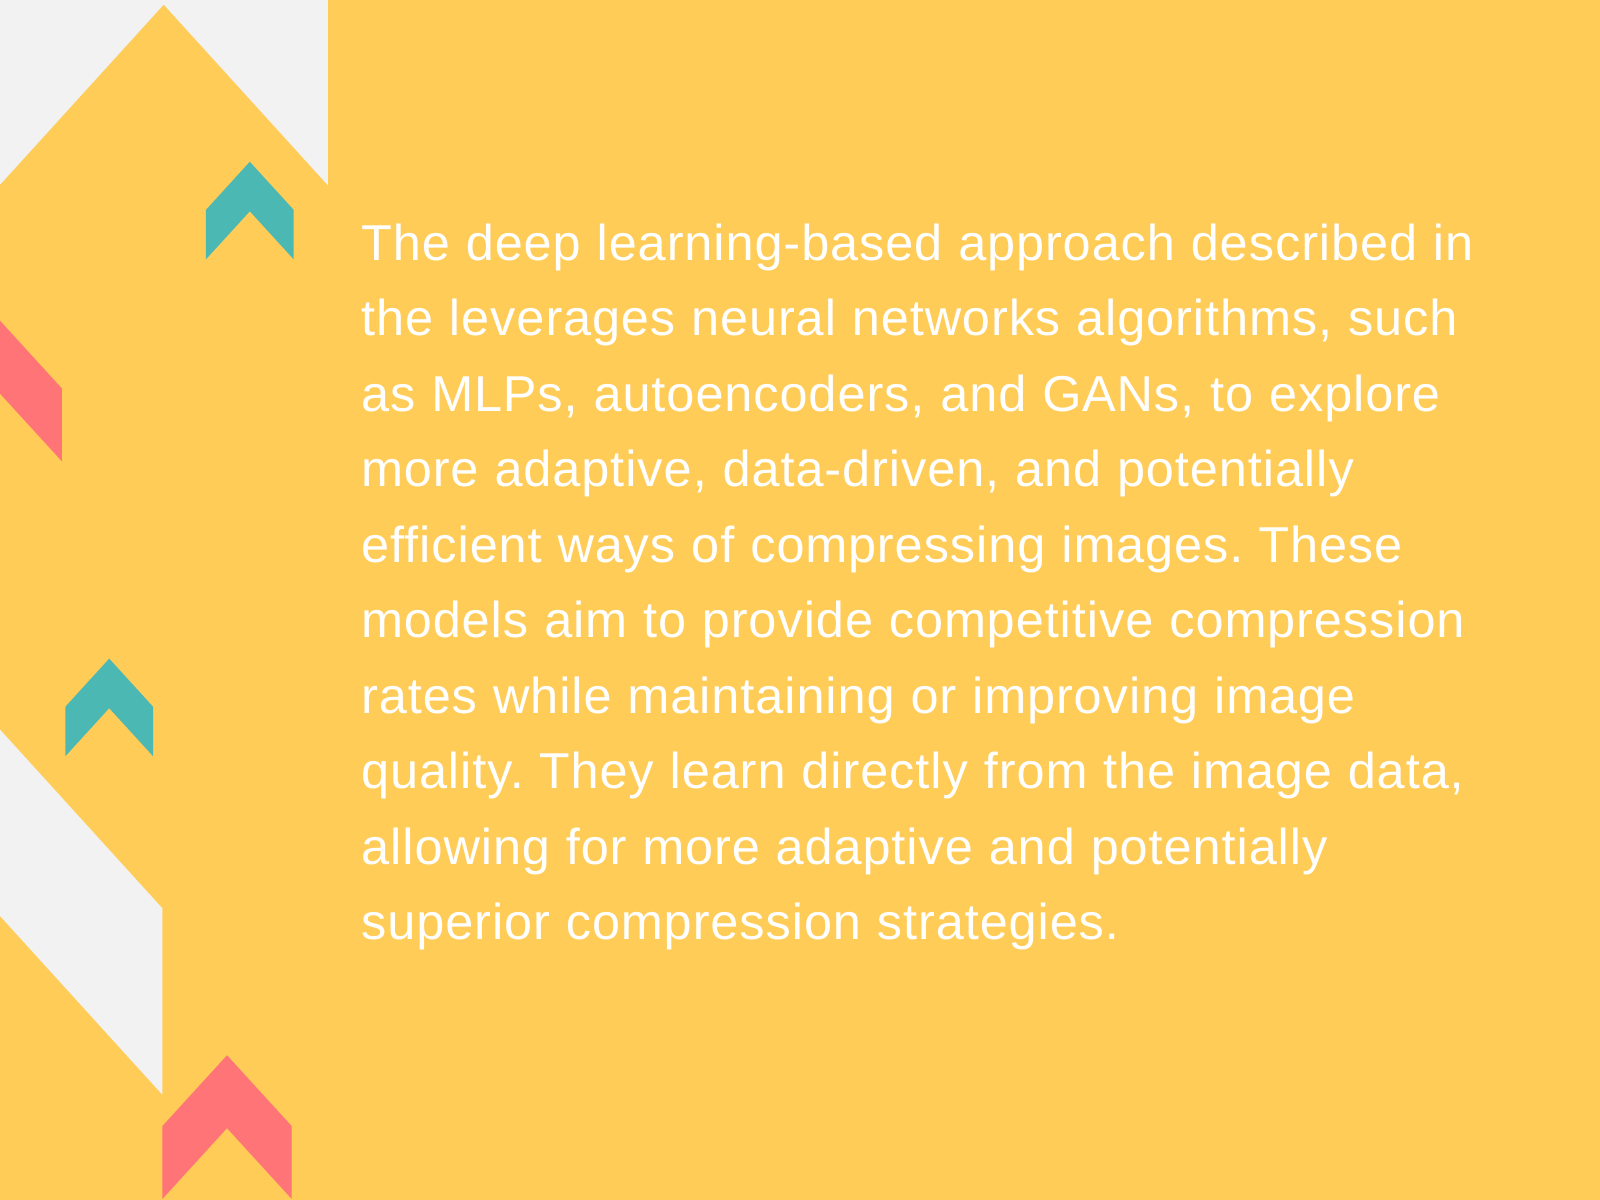

The deep learning-based approach described in the leverages neural networks algorithms, such as MLPs, autoencoders, and GANs, to explore more adaptive, data-driven, and potentially efficient ways of compressing images. These models aim to provide competitive compression rates while maintaining or improving image quality. They learn directly from the image data, allowing for more adaptive and potentially superior compression strategies.